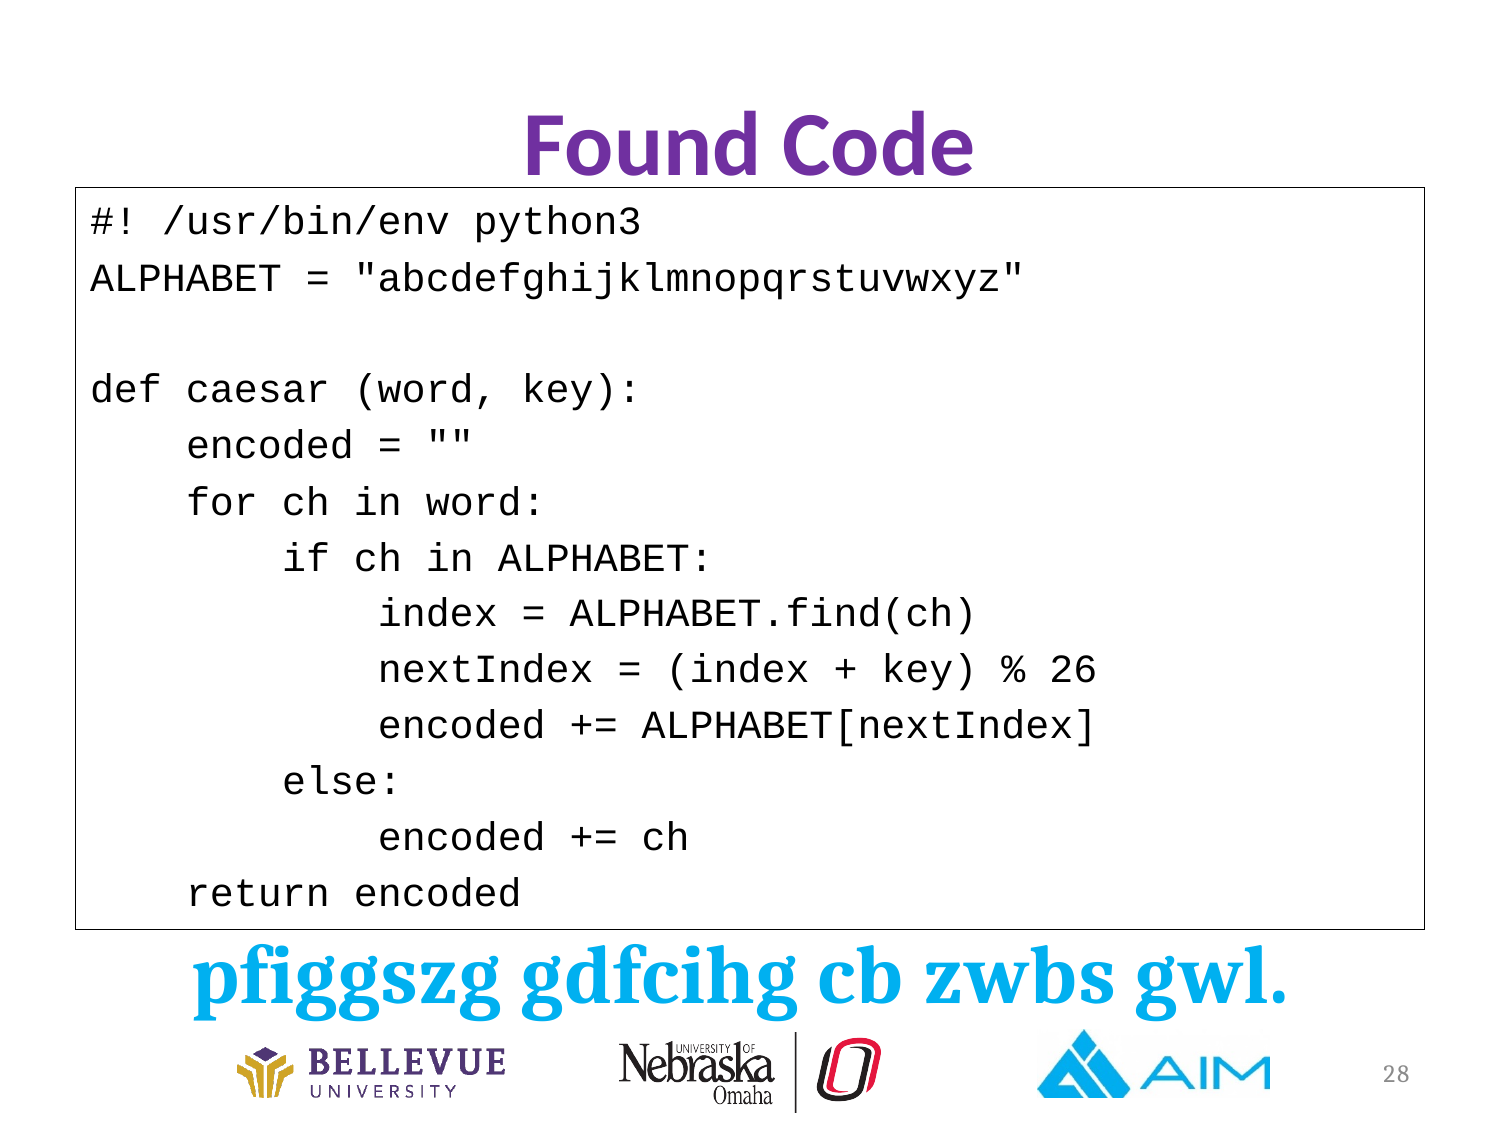

# Found Code
#! /usr/bin/env python3
ALPHABET = "abcdefghijklmnopqrstuvwxyz"

def caesar (word, key):
    encoded = ""
    for ch in word:
        if ch in ALPHABET:
            index = ALPHABET.find(ch)
            nextIndex = (index + key) % 26
            encoded += ALPHABET[nextIndex]
        else:
            encoded += ch
    return encoded

pfiggszg gdfcihg cb zwbs gwl.
28